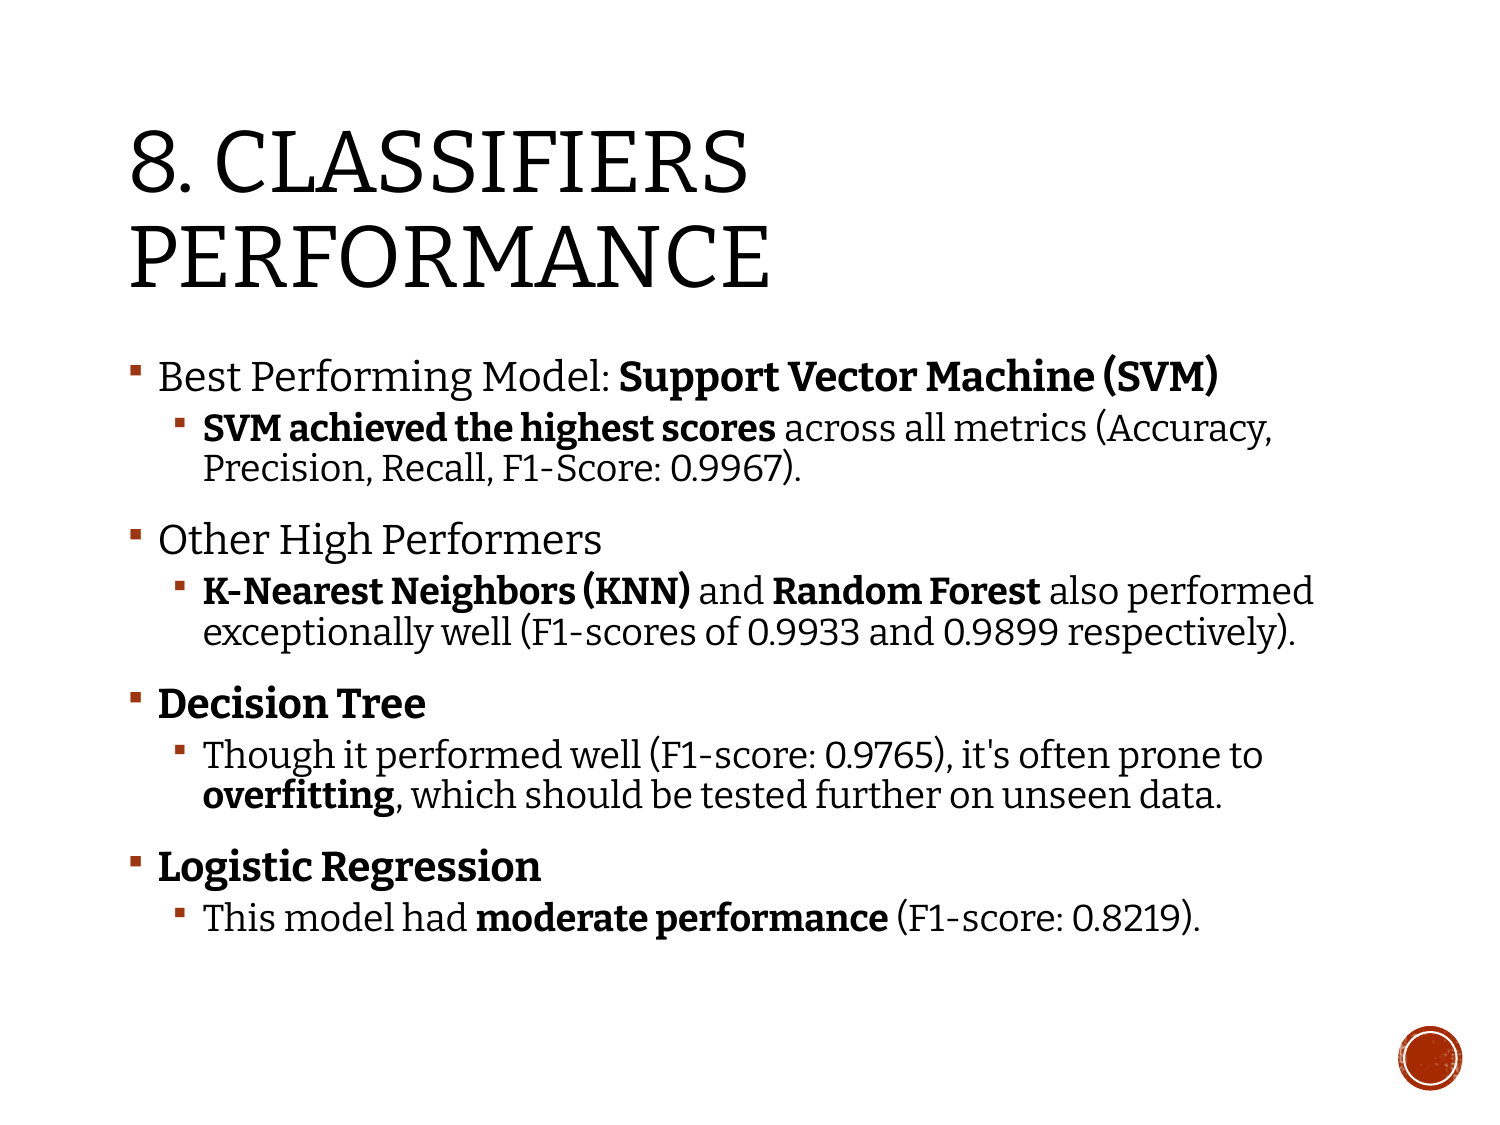

# 8. Classifiers Performance
Best Performing Model: Support Vector Machine (SVM)
SVM achieved the highest scores across all metrics (Accuracy, Precision, Recall, F1-Score: 0.9967).
Other High Performers
K-Nearest Neighbors (KNN) and Random Forest also performed exceptionally well (F1-scores of 0.9933 and 0.9899 respectively).
Decision Tree
Though it performed well (F1-score: 0.9765), it's often prone to overfitting, which should be tested further on unseen data.
Logistic Regression
This model had moderate performance (F1-score: 0.8219).